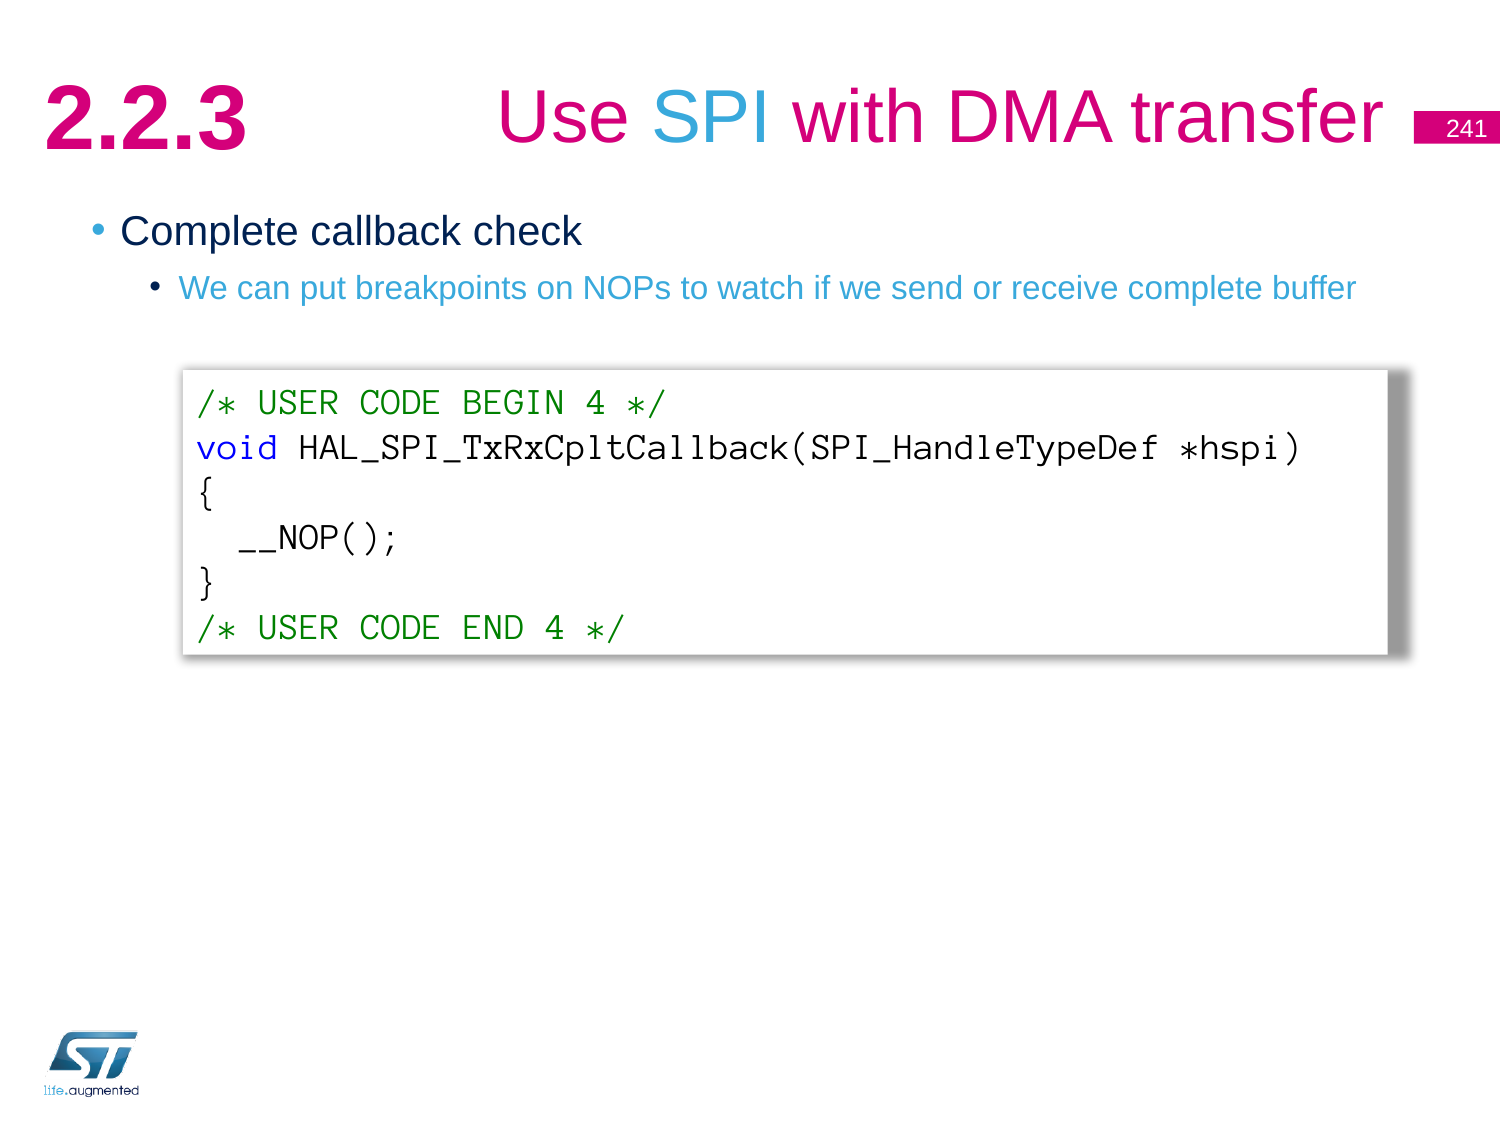

# Use SPI with DMA transfer
2.2.3
241
Complete callback check
We can put breakpoints on NOPs to watch if we send or receive complete buffer

/* USER CODE BEGIN 4 */
void HAL_SPI_TxRxCpltCallback(SPI_HandleTypeDef *hspi)
{
  __NOP();
}
/* USER CODE END 4 */